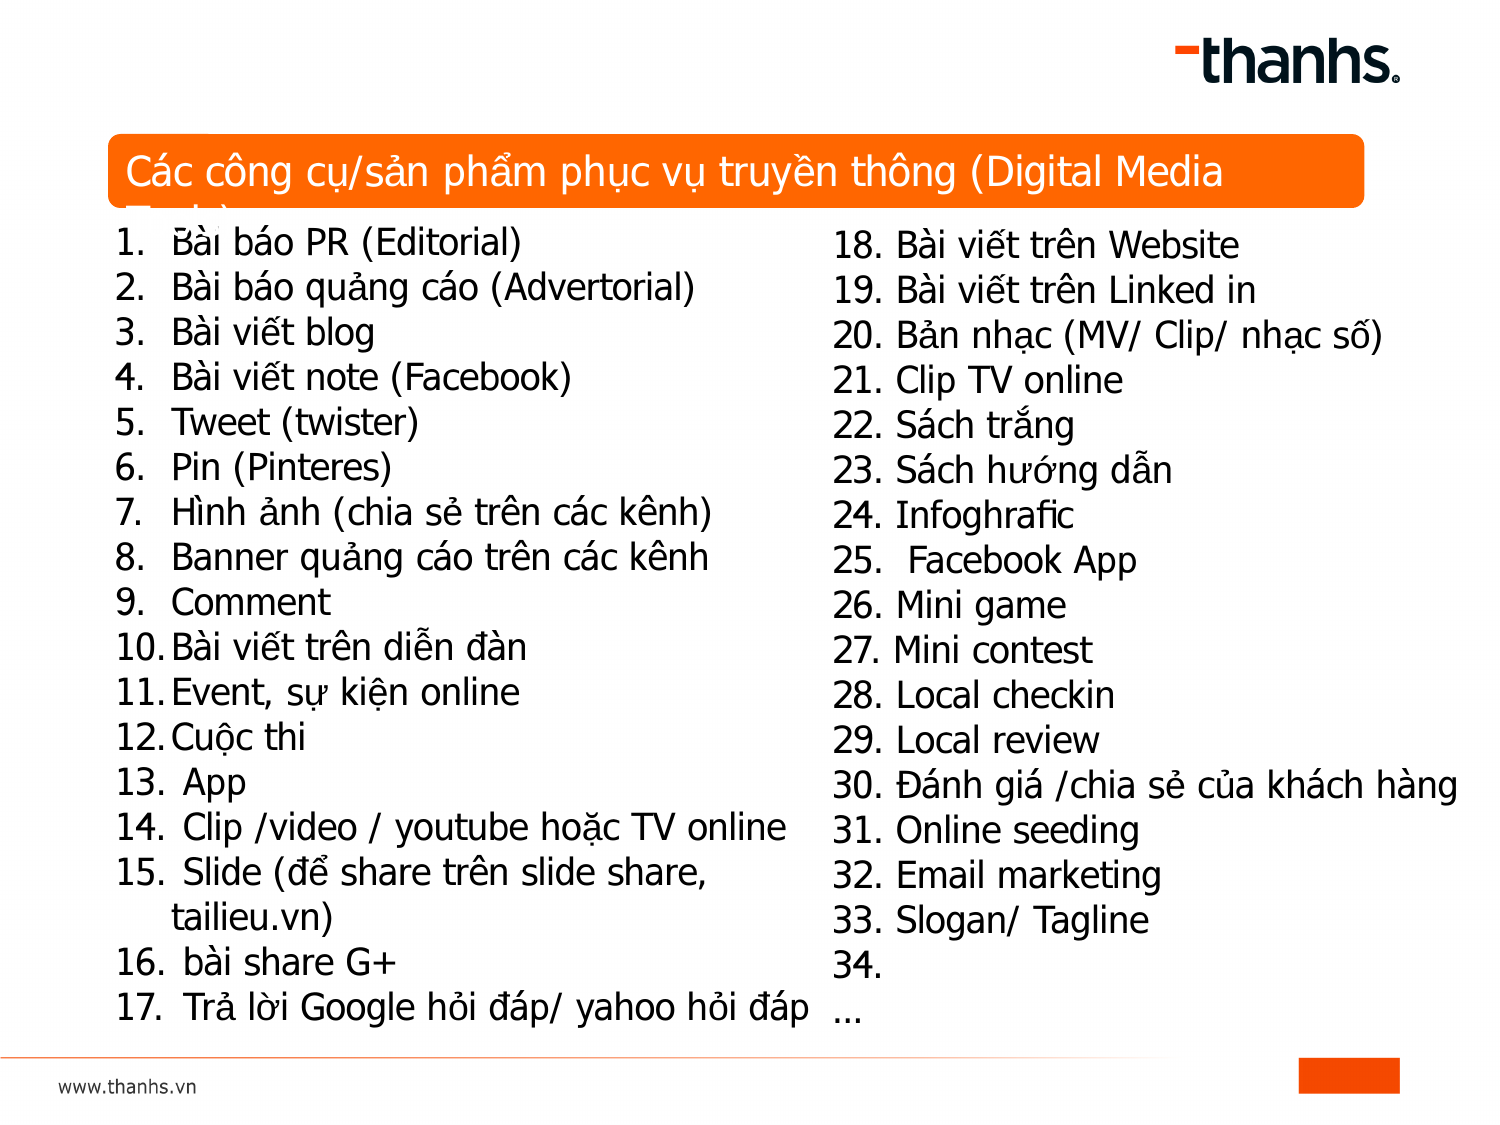

Các công cụ/sản phẩm phục vụ truyền thông (Digital Media Tools)
Bài báo PR (Editorial)
Bài báo quảng cáo (Advertorial)
Bài viết blog
Bài viết note (Facebook)
Tweet (twister)
Pin (Pinteres)
Hình ảnh (chia sẻ trên các kênh)
Banner quảng cáo trên các kênh
Comment
Bài viết trên diễn đàn
Event, sự kiện online
Cuộc thi
 App
 Clip /video / youtube hoặc TV online
 Slide (để share trên slide share, tailieu.vn)
 bài share G+
 Trả lời Google hỏi đáp/ yahoo hỏi đáp
18. Bài viết trên Website
19. Bài viết trên Linked in
20. Bản nhạc (MV/ Clip/ nhạc số)
21. Clip TV online
22. Sách trắng
23. Sách hướng dẫn
24. Infoghrafic
25.  Facebook App
26. Mini game
27. Mini contest
28. Local checkin
29. Local review
30. Đánh giá /chia sẻ của khách hàng
31. Online seeding
32. Email marketing
33. Slogan/ Tagline
34.
…